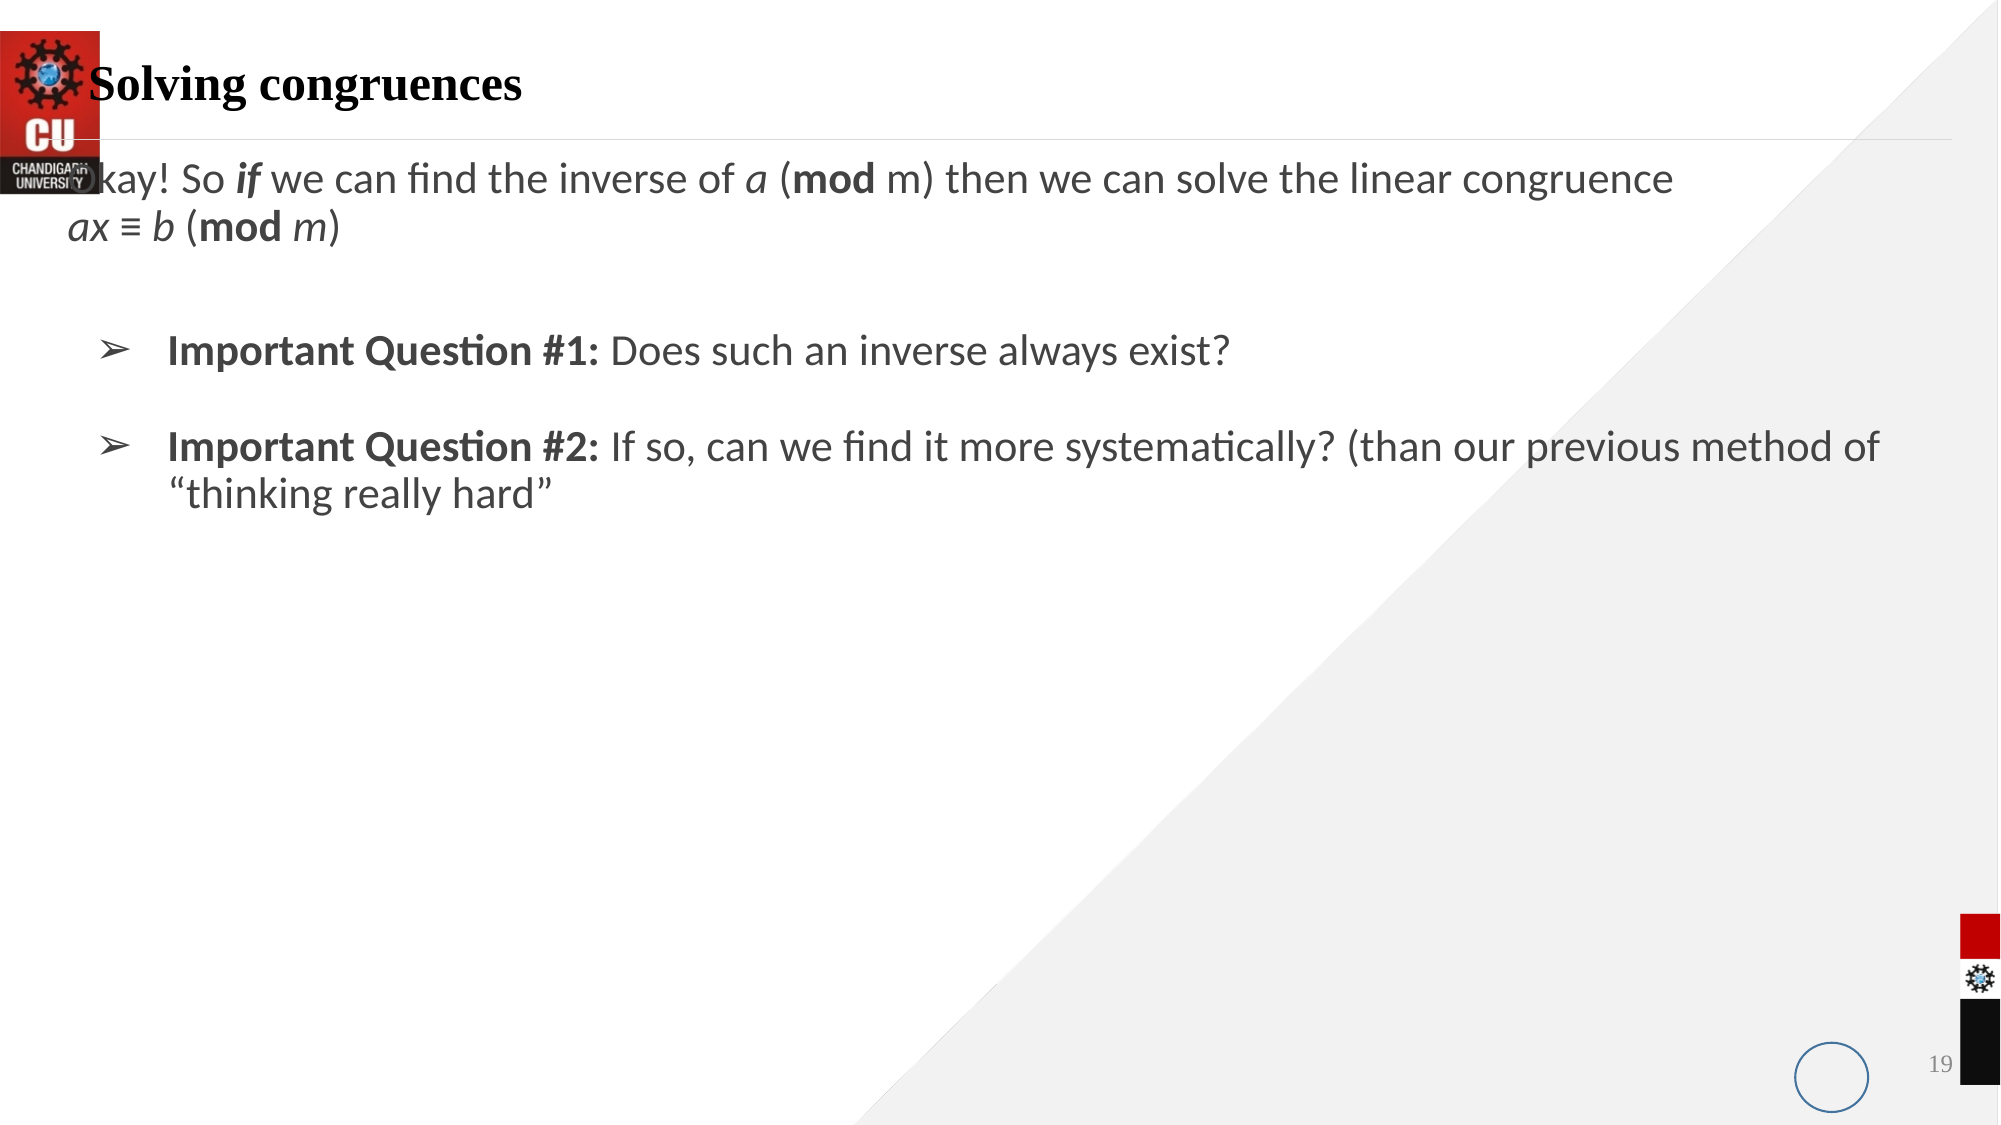

Solving congruences
Okay! So if we can find the inverse of a (mod m) then we can solve the linear congruence
ax ≡ b (mod m)
Important Question #1: Does such an inverse always exist?
Important Question #2: If so, can we find it more systematically? (than our previous method of “thinking really hard”
19